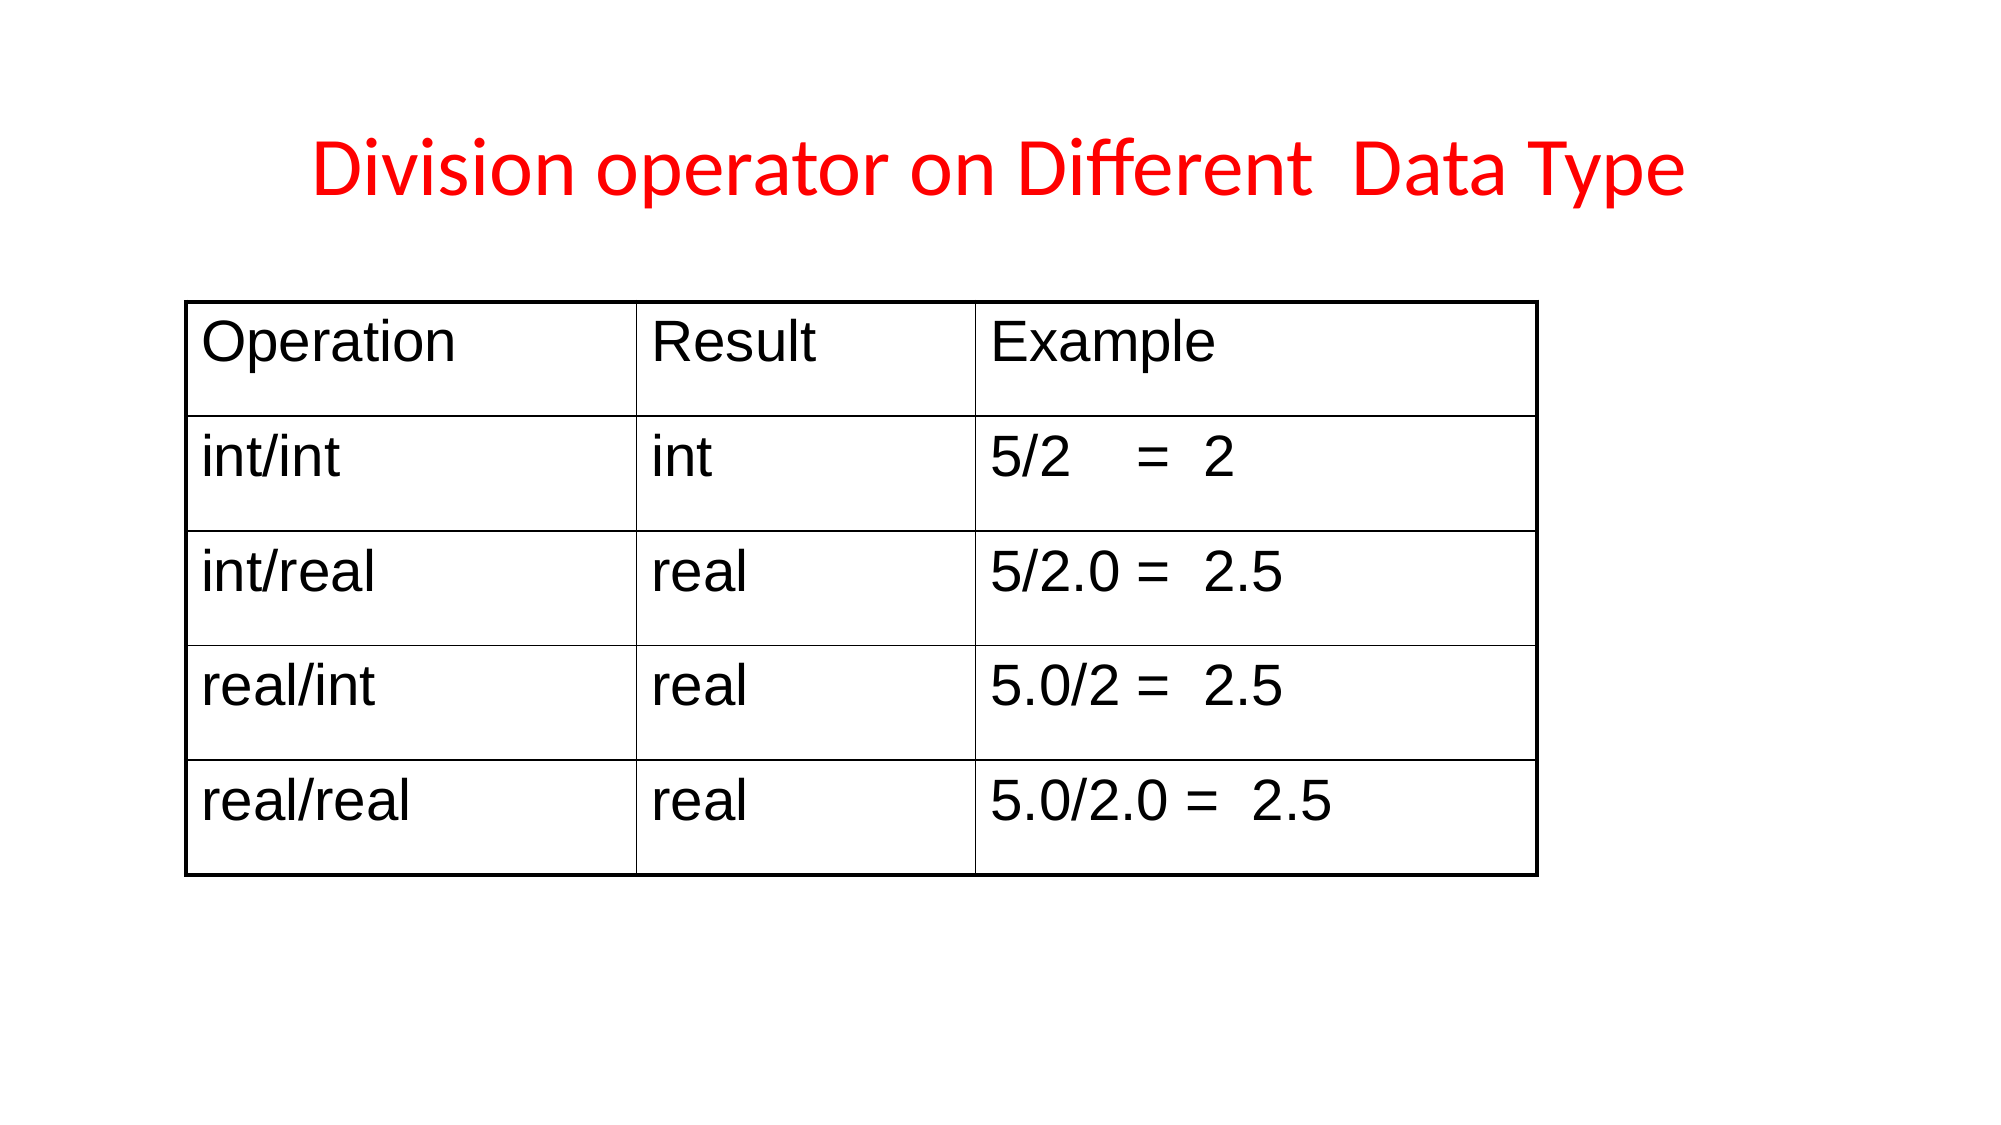

# Division operator on Different  Data Type
| Operation | Result | Example |
| --- | --- | --- |
| int/int | int | 5/2 = 2 |
| int/real | real | 5/2.0 = 2.5 |
| real/int | real | 5.0/2 = 2.5 |
| real/real | real | 5.0/2.0 = 2.5 |